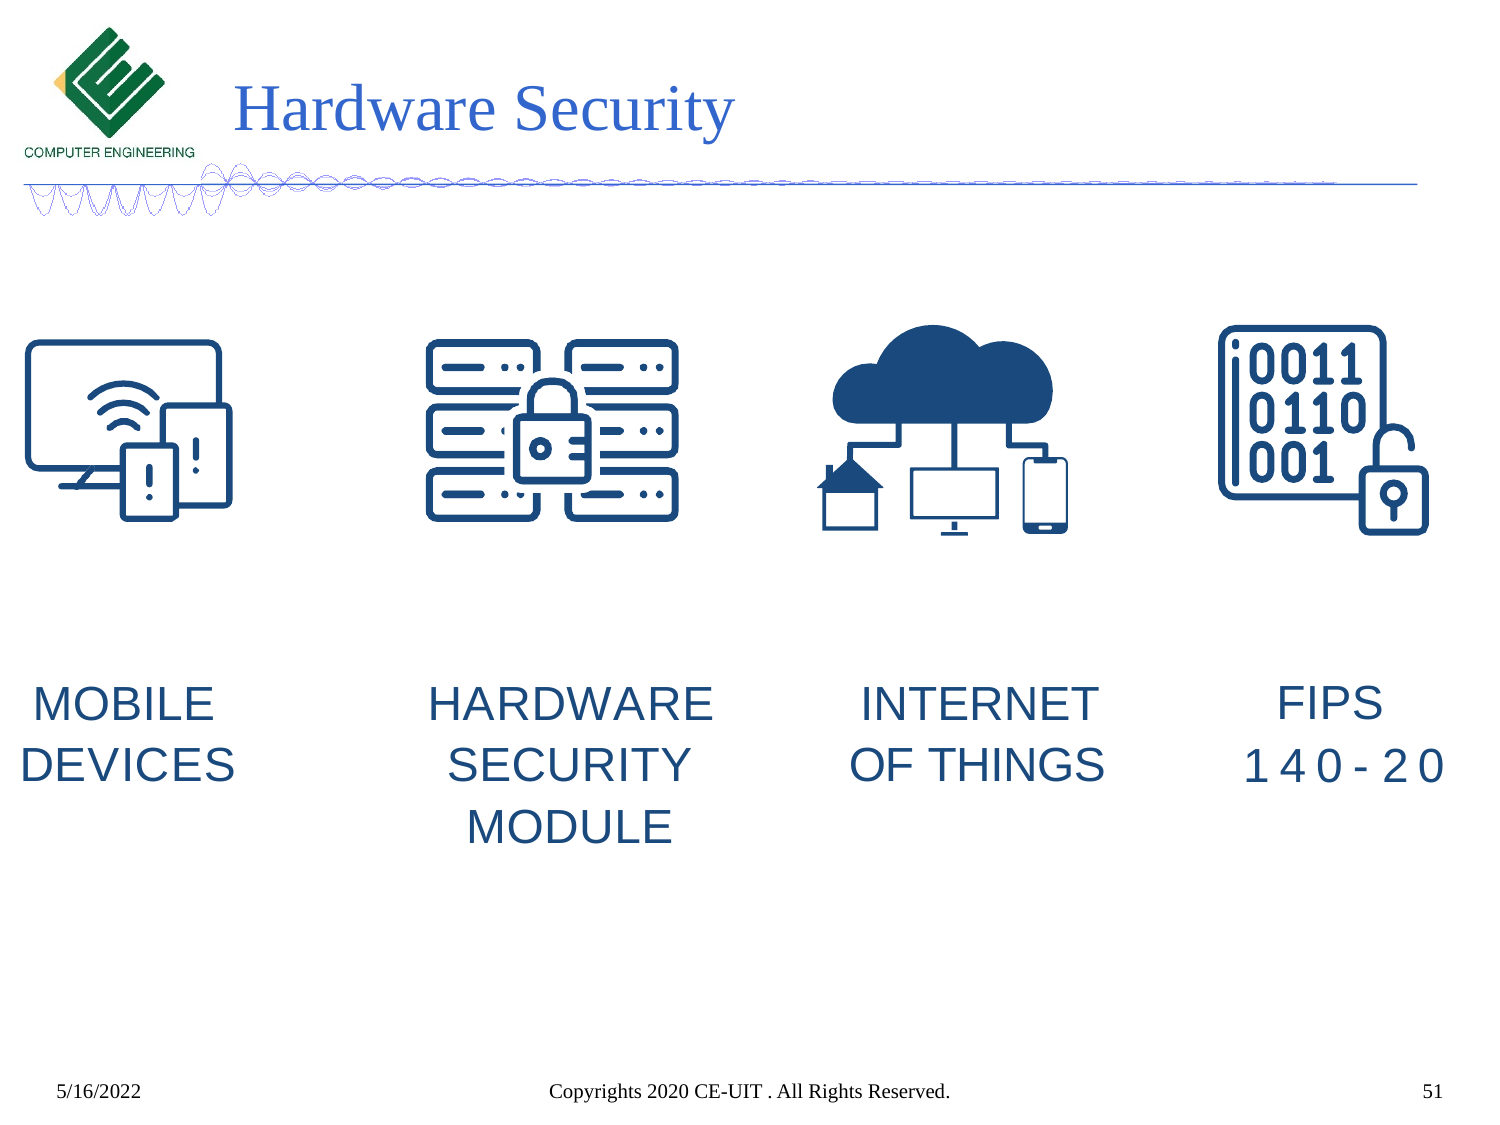

# Hardware Security

FIPS
140- 20
MOBILE  DEVICES
HARDWARE  SECURITY  MODULE
INTERNET  OF THINGS
Copyrights 2020 CE-UIT . All Rights Reserved.
51
5/16/2022